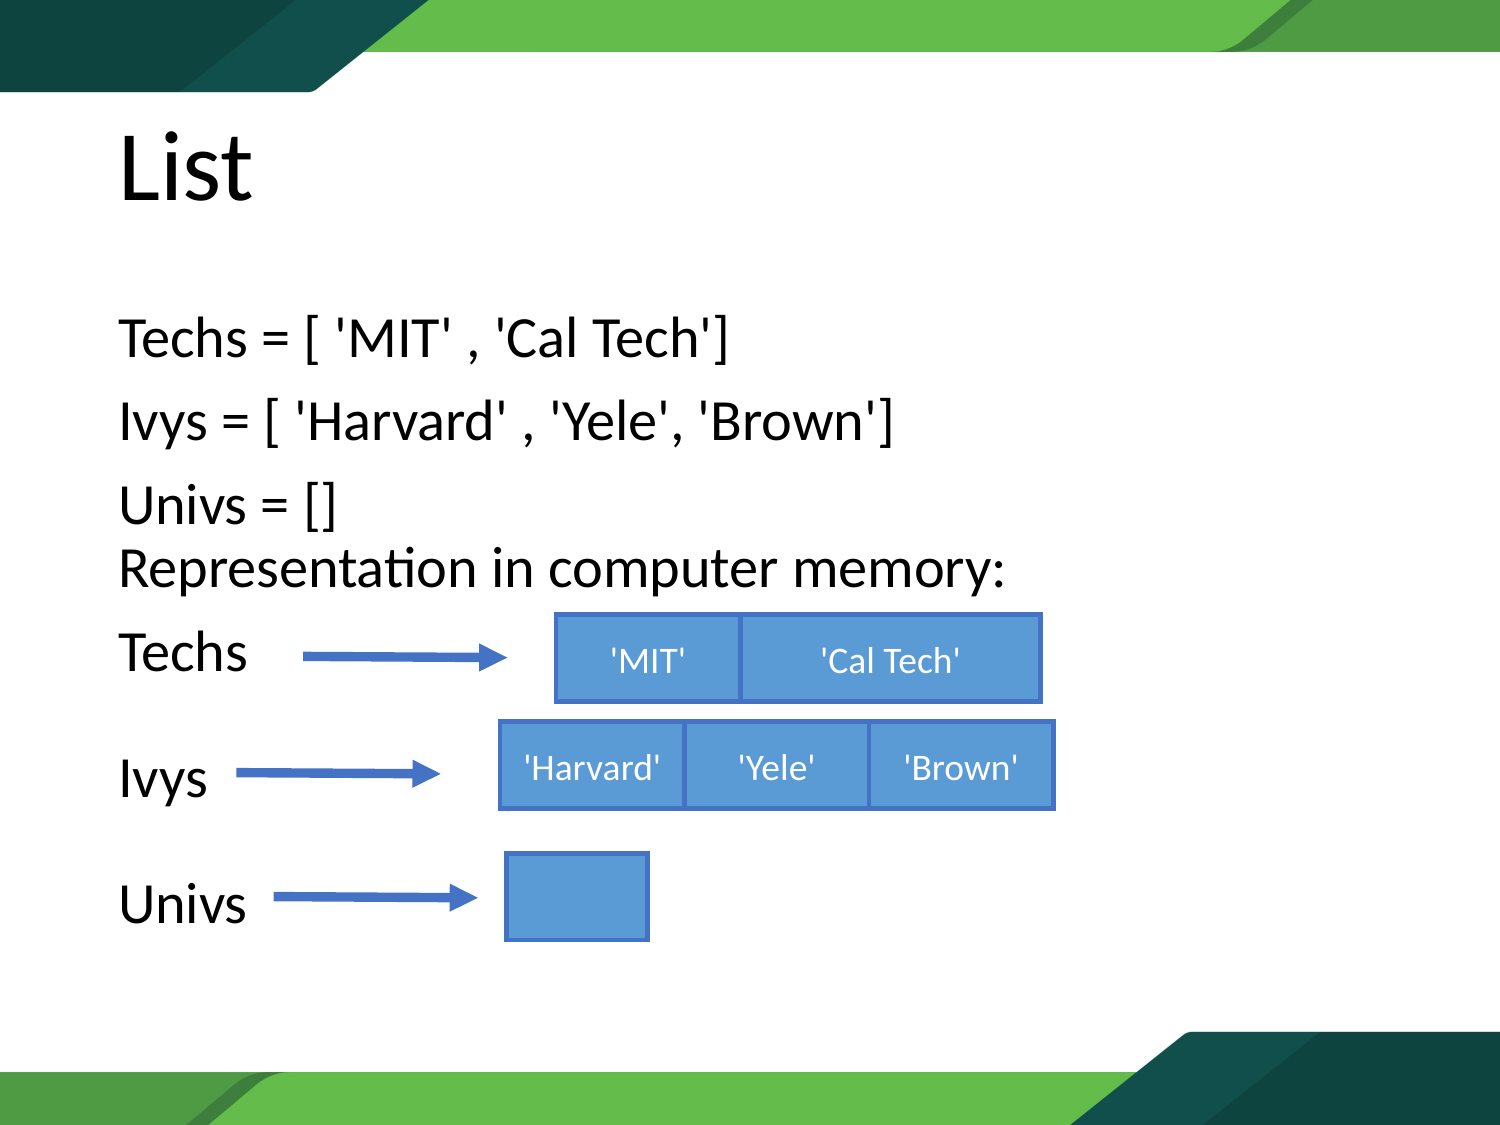

# List
Techs = [ 'MIT' , 'Cal Tech']
Ivys = [ 'Harvard' , 'Yele', 'Brown']
Univs = []
Representation in computer memory:
Techs
Ivys
Univs
'Cal Tech'
'MIT'
'Harvard'
'Yele'
'Brown'